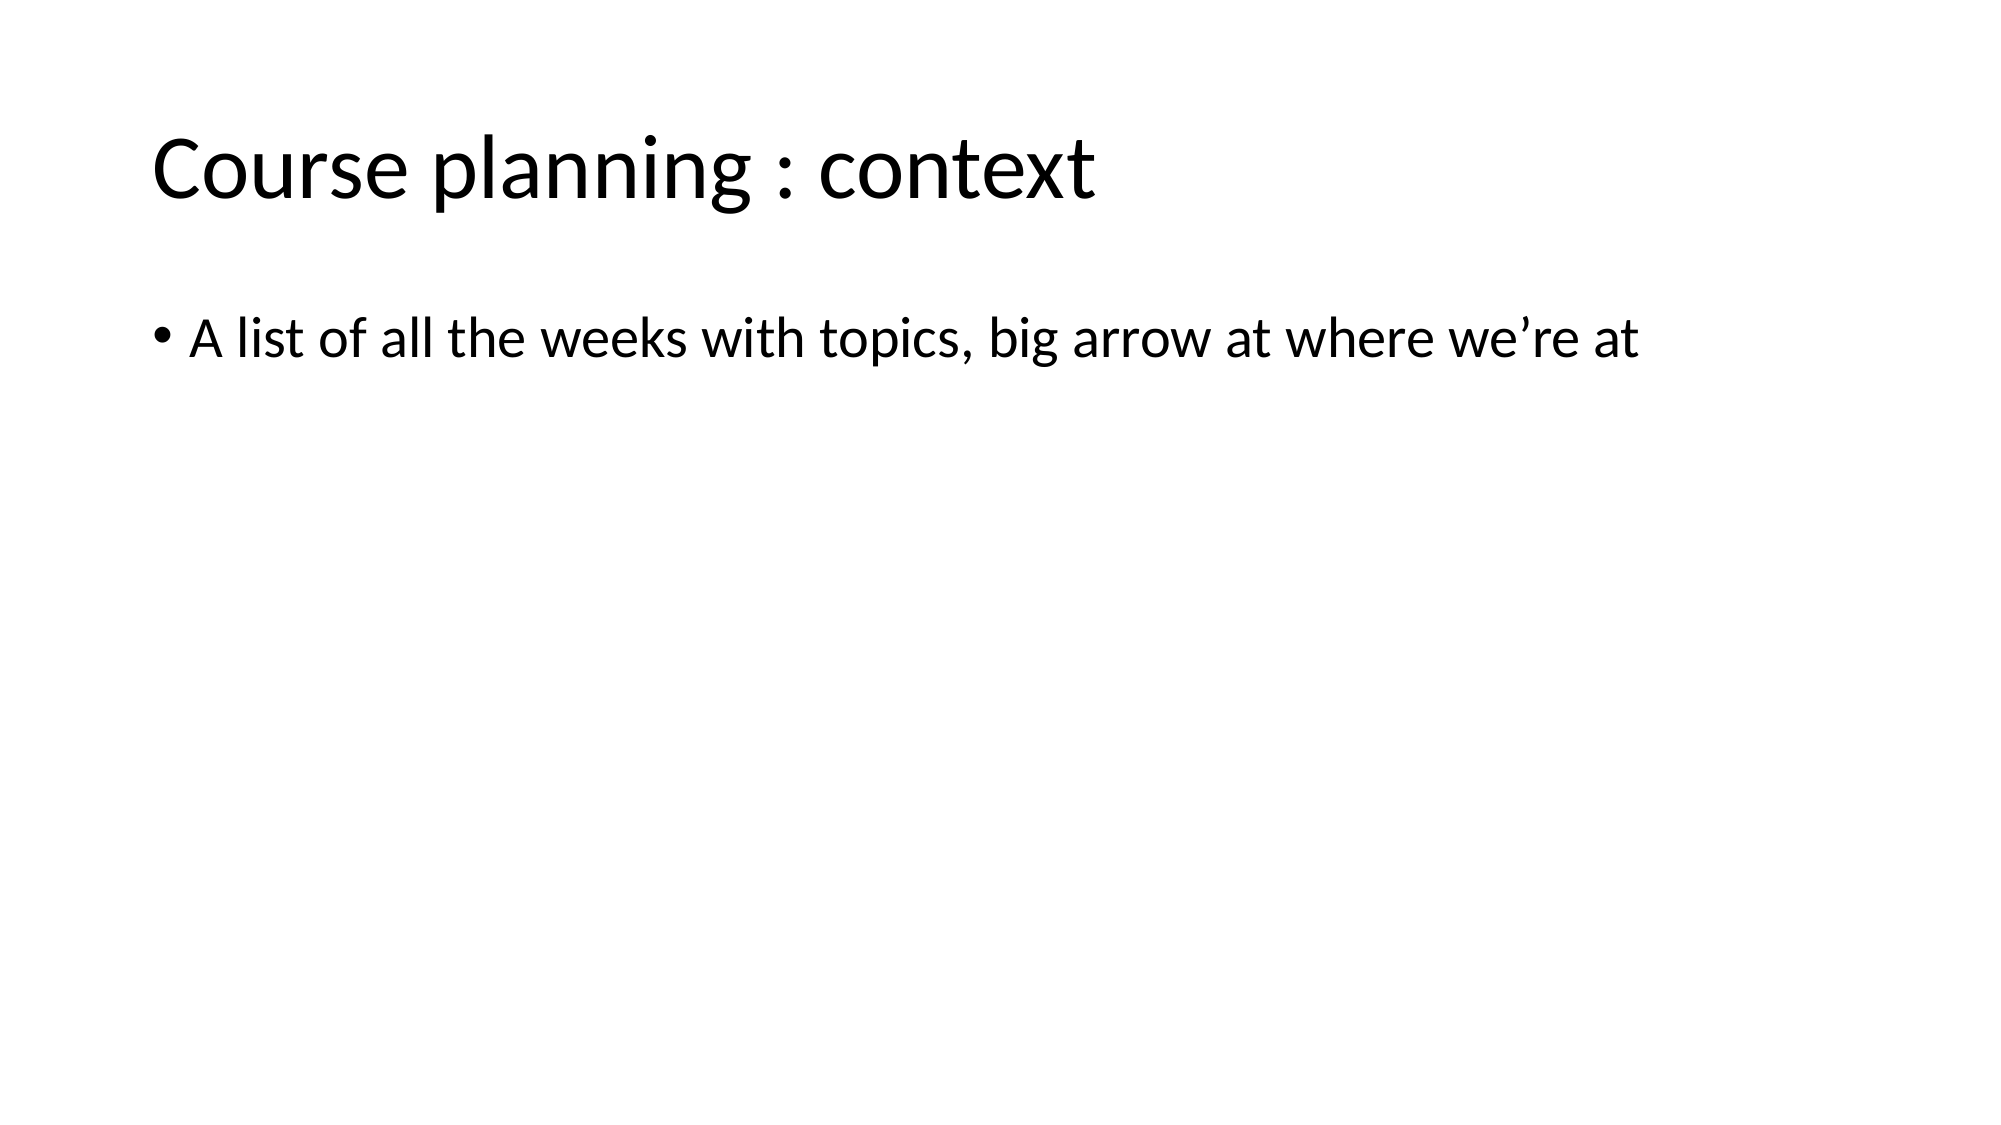

# Course planning : context
A list of all the weeks with topics, big arrow at where we’re at